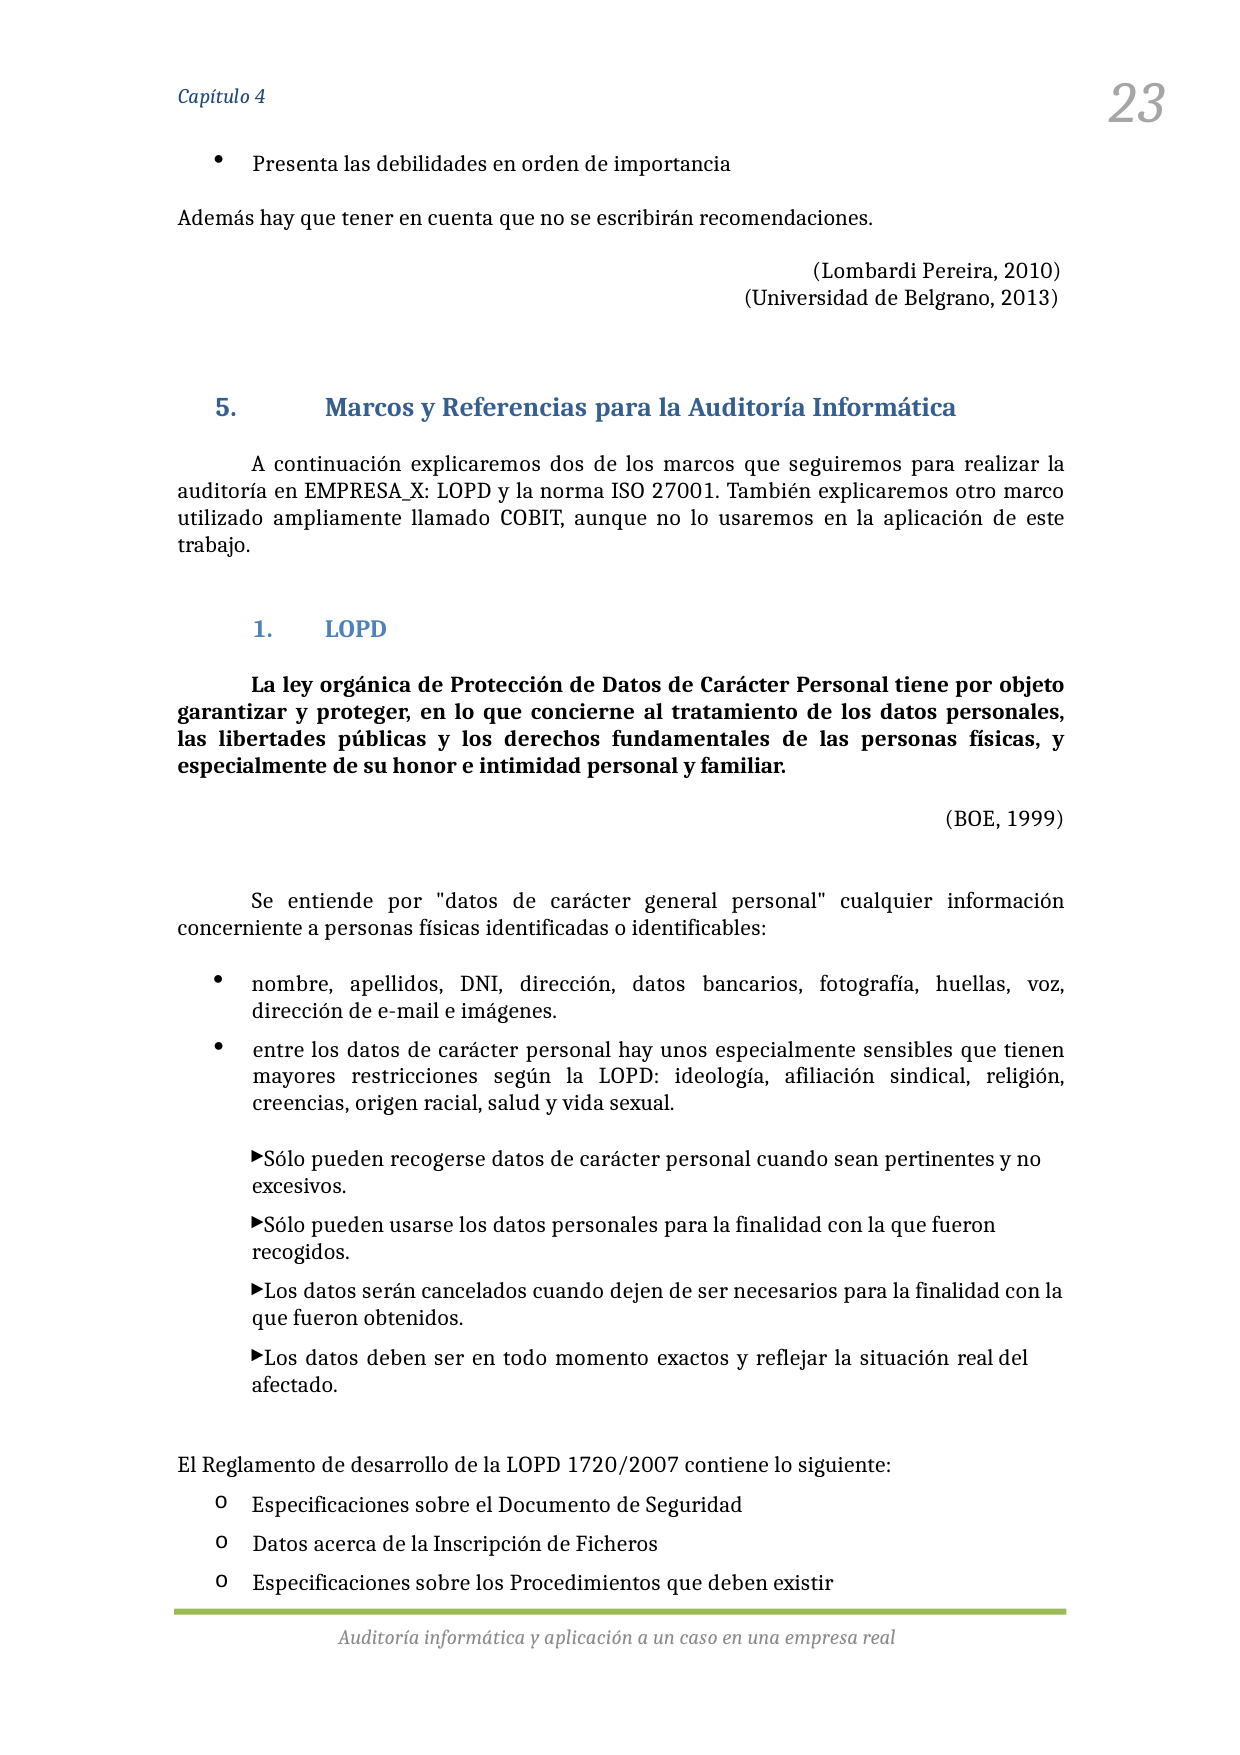

23
Capítulo 4

Presenta las debilidades en orden de importancia

Además hay que tener en cuenta que no se escribirán recomendaciones.
(Lombardi Pereira, 2010) (Universidad de Belgrano, 2013)
Marcos y Referencias para la Auditoría Informática
A continuación explicaremos dos de los marcos que seguiremos para realizar la auditoría en EMPRESA_X: LOPD y la norma ISO 27001. También explicaremos otro marco utilizado ampliamente llamado COBIT, aunque no lo usaremos en la aplicación de este trabajo.

LOPD

La ley orgánica de Protección de Datos de Carácter Personal tiene por objeto garantizar y proteger, en lo que concierne al tratamiento de los datos personales, las libertades públicas y los derechos fundamentales de las personas físicas, y especialmente de su honor e intimidad personal y familiar.

(BOE, 1999)

Se entiende por "datos de carácter general personal" cualquier información concerniente a personas físicas identificadas o identificables:

nombre, apellidos, DNI, dirección, datos bancarios, fotografía, huellas, voz, dirección de e-mail e imágenes.
entre los datos de carácter personal hay unos especialmente sensibles que tienen mayores restricciones según la LOPD: ideología, afiliación sindical, religión, creencias, origen racial, salud y vida sexual.

Sólo pueden recogerse datos de carácter personal cuando sean pertinentes y no excesivos.
Sólo pueden usarse los datos personales para la finalidad con la que fueron recogidos.
Los datos serán cancelados cuando dejen de ser necesarios para la finalidad con la que fueron obtenidos.
Los datos deben ser en todo momento exactos y reflejar la situación real del afectado.

El Reglamento de desarrollo de la LOPD 1720/2007 contiene lo siguiente:
Especificaciones sobre el Documento de Seguridad
Datos acerca de la Inscripción de Ficheros
Especificaciones sobre los Procedimientos que deben existir

Auditoría informática y aplicación a un caso en una empresa real